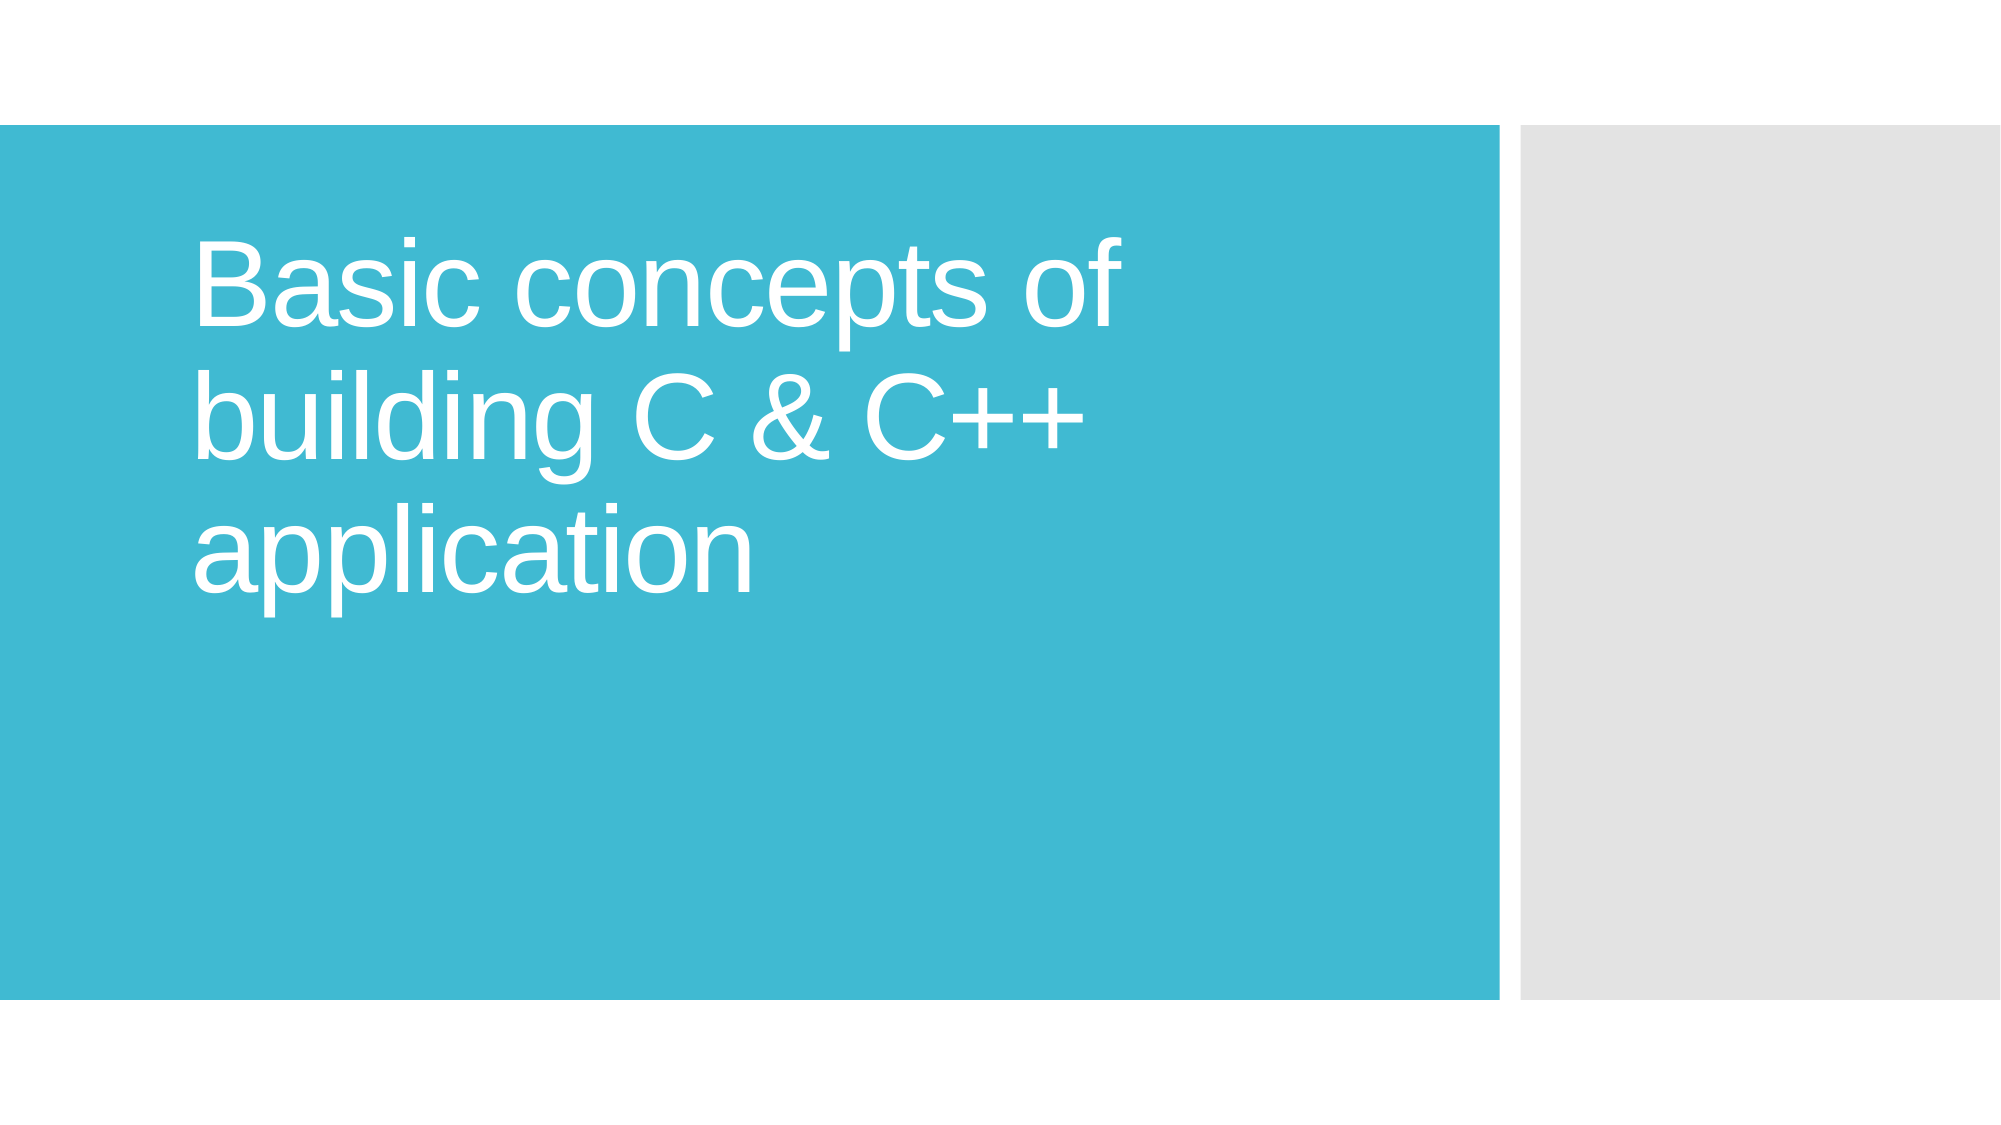

# Basic concepts of building C & C++ application